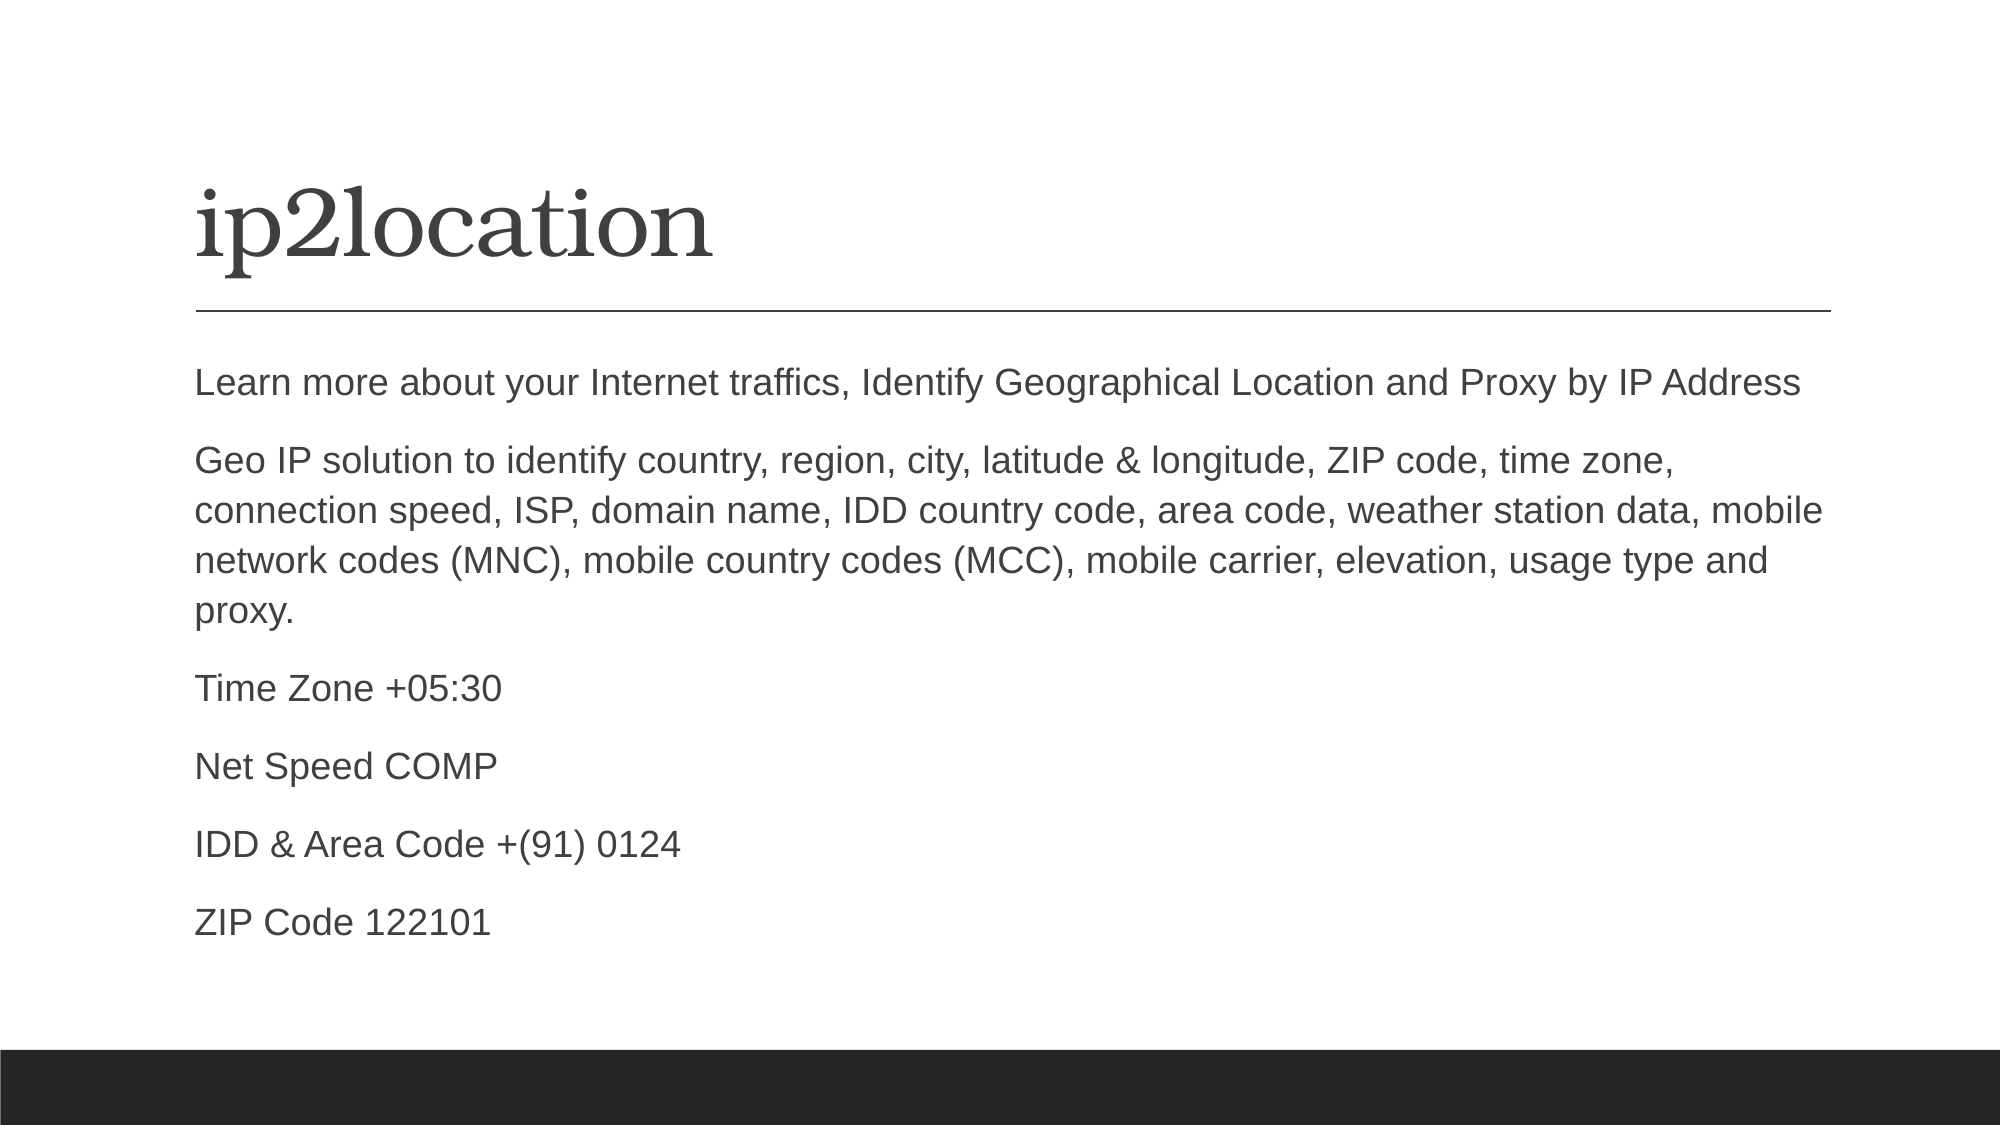

# ip2location
Learn more about your Internet traffics, Identify Geographical Location and Proxy by IP Address
Geo IP solution to identify country, region, city, latitude & longitude, ZIP code, time zone, connection speed, ISP, domain name, IDD country code, area code, weather station data, mobile network codes (MNC), mobile country codes (MCC), mobile carrier, elevation, usage type and proxy.
Time Zone +05:30
Net Speed COMP
IDD & Area Code +(91) 0124
ZIP Code 122101